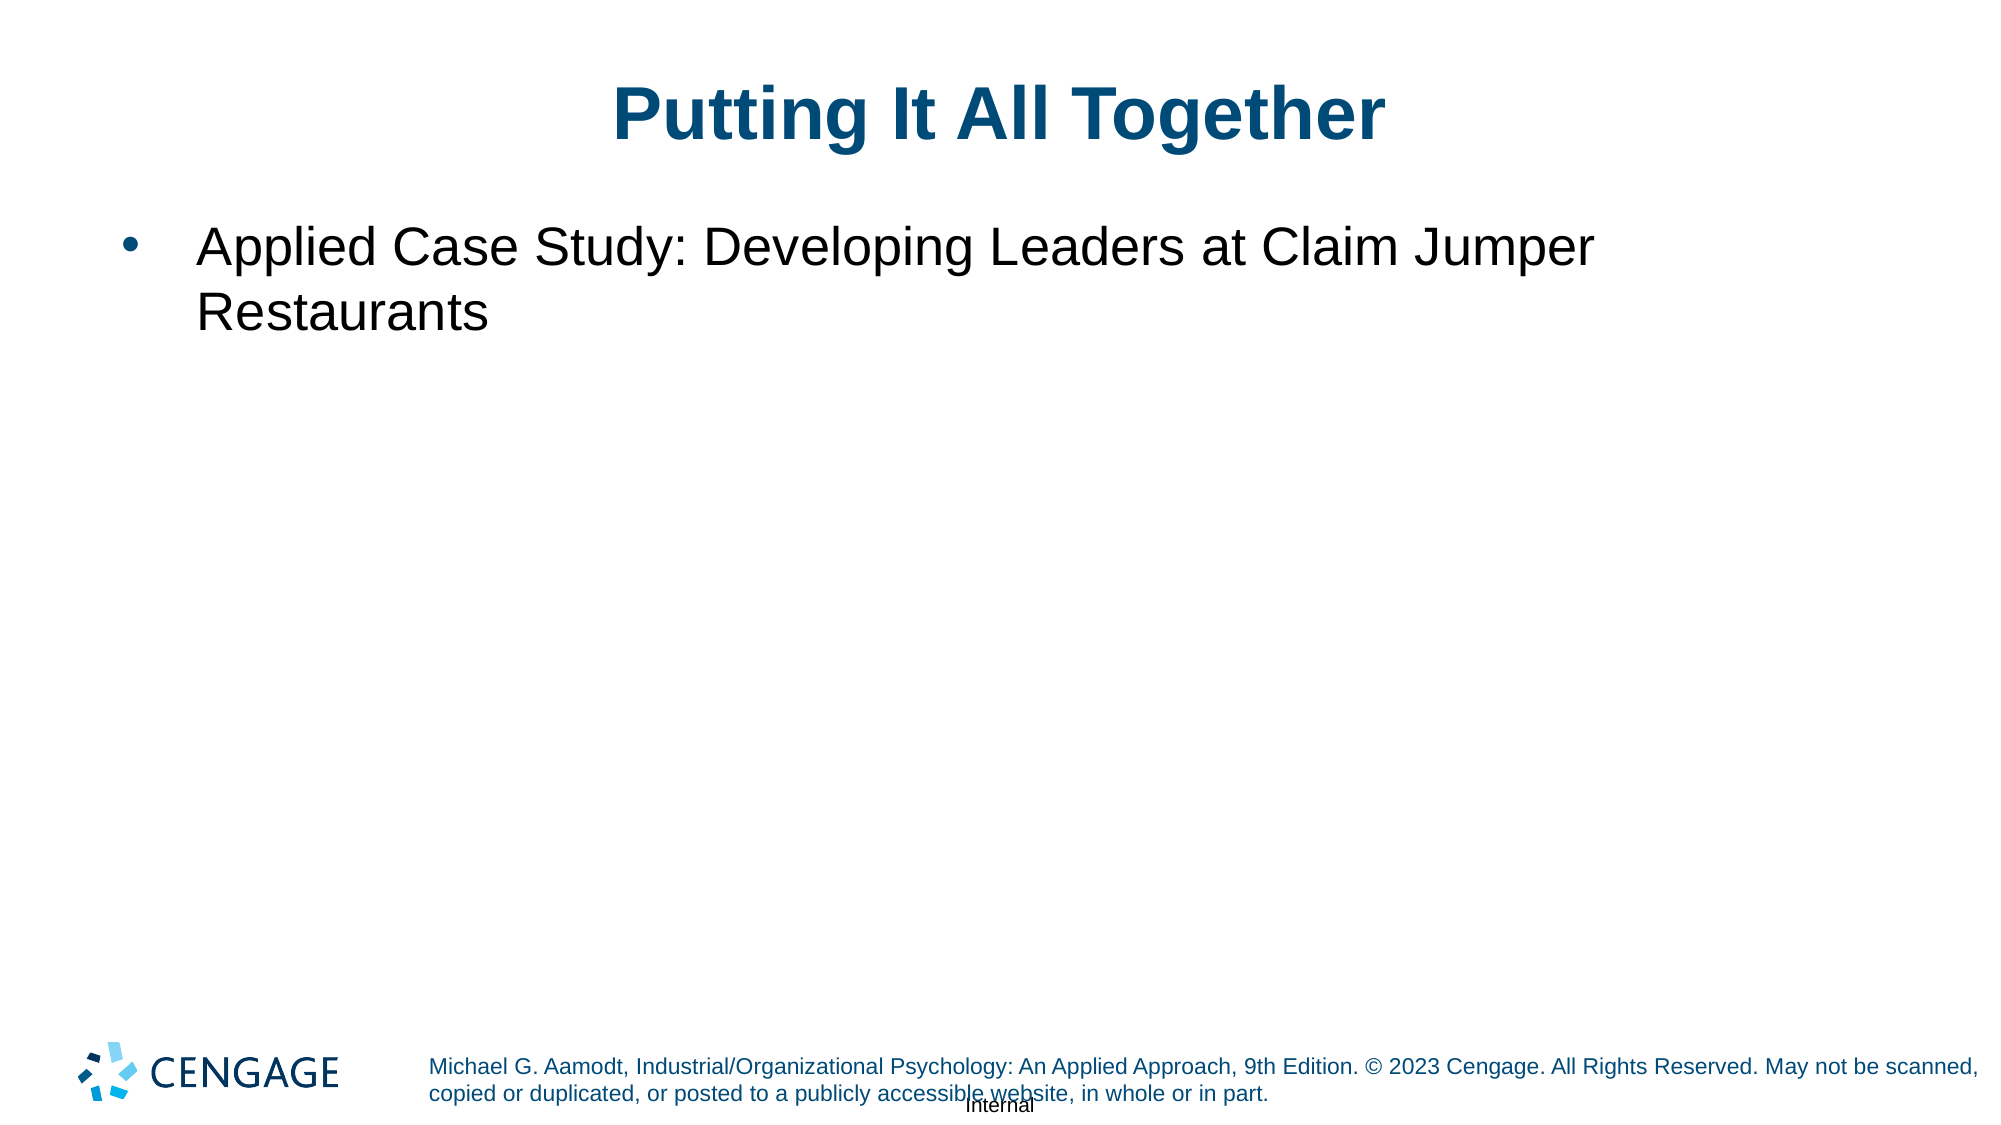

# Putting It All Together
Applied Case Study: Developing Leaders at Claim Jumper Restaurants